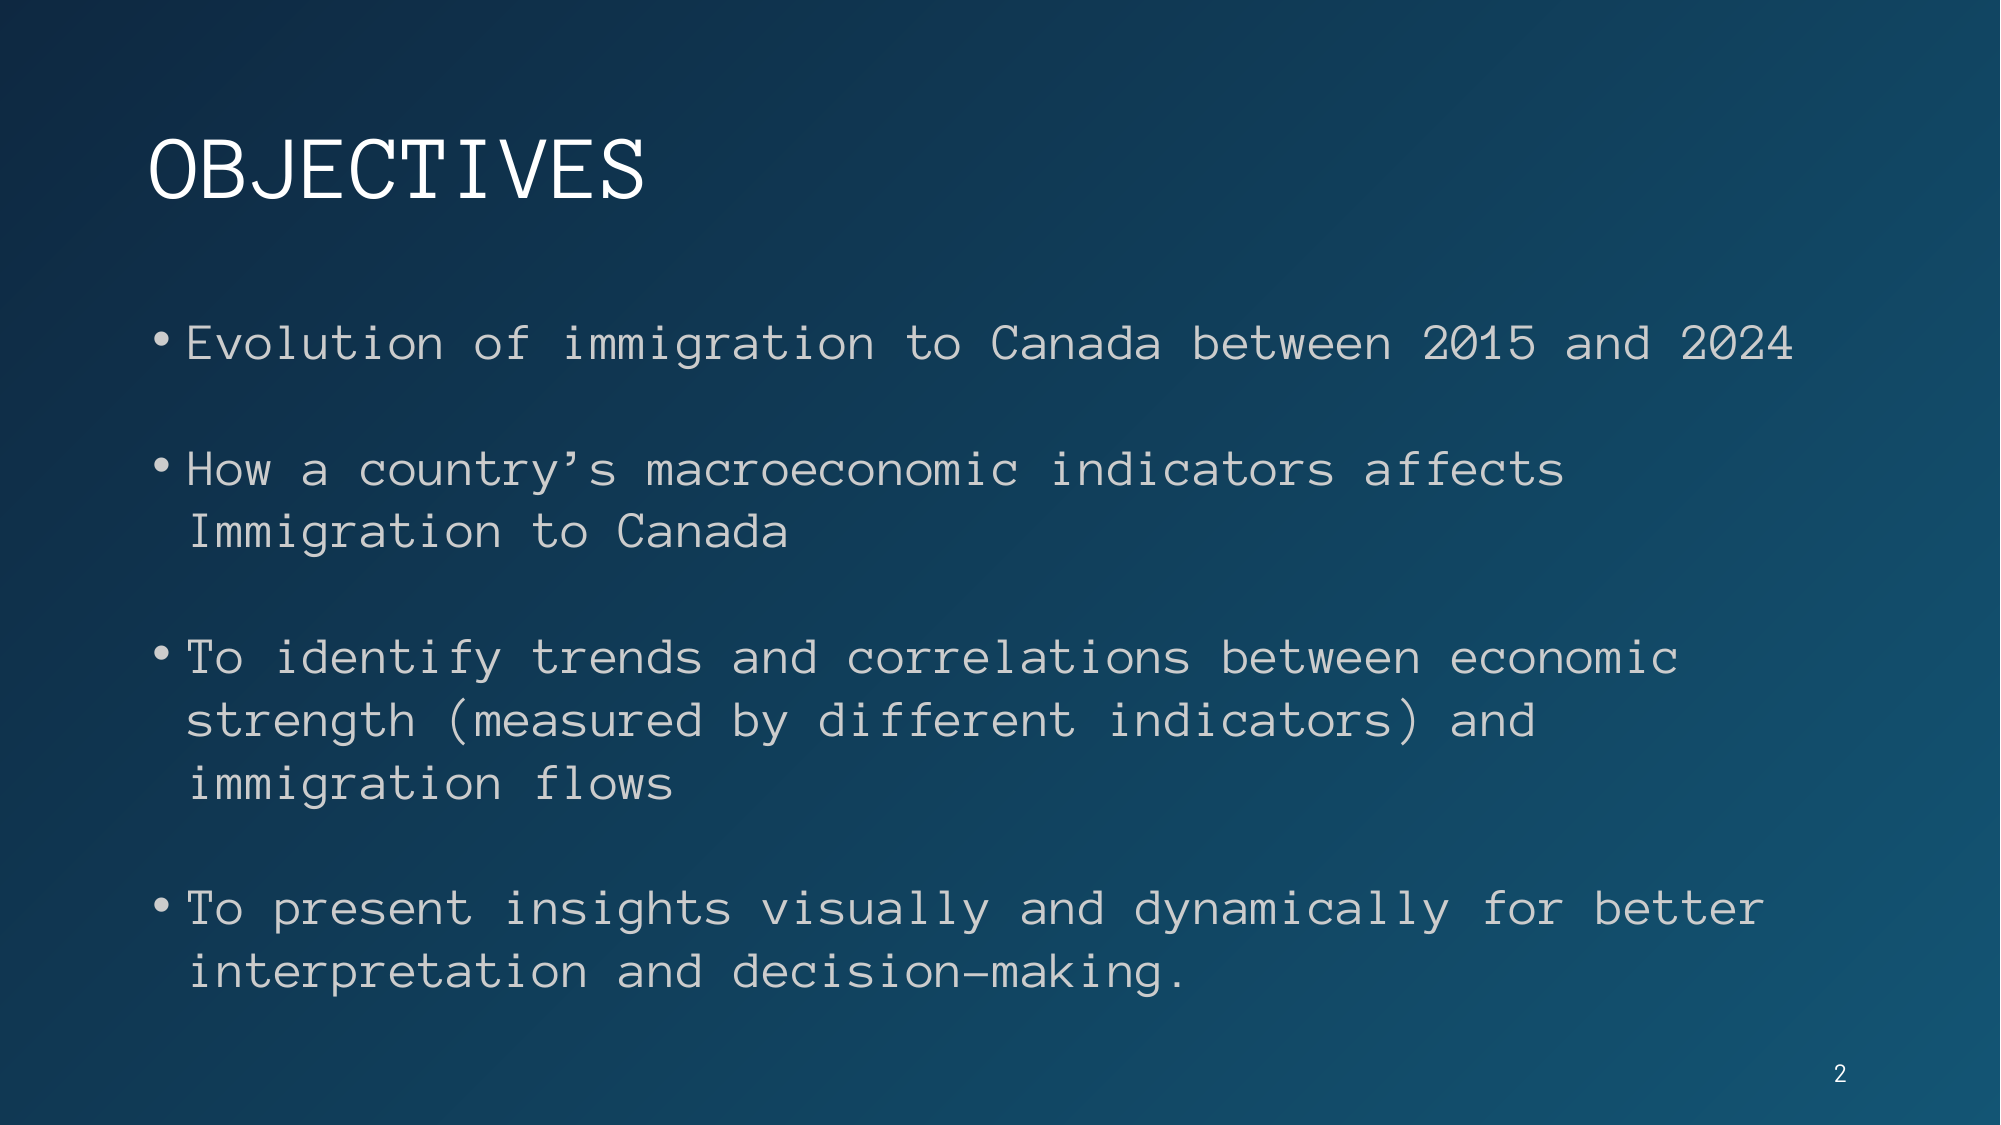

# OBJECTIVES
Evolution of immigration to Canada between 2015 and 2024

How a country’s macroeconomic indicators affects Immigration to Canada

To identify trends and correlations between economic strength (measured by different indicators) and immigration flows

To present insights visually and dynamically for better interpretation and decision-making.

2